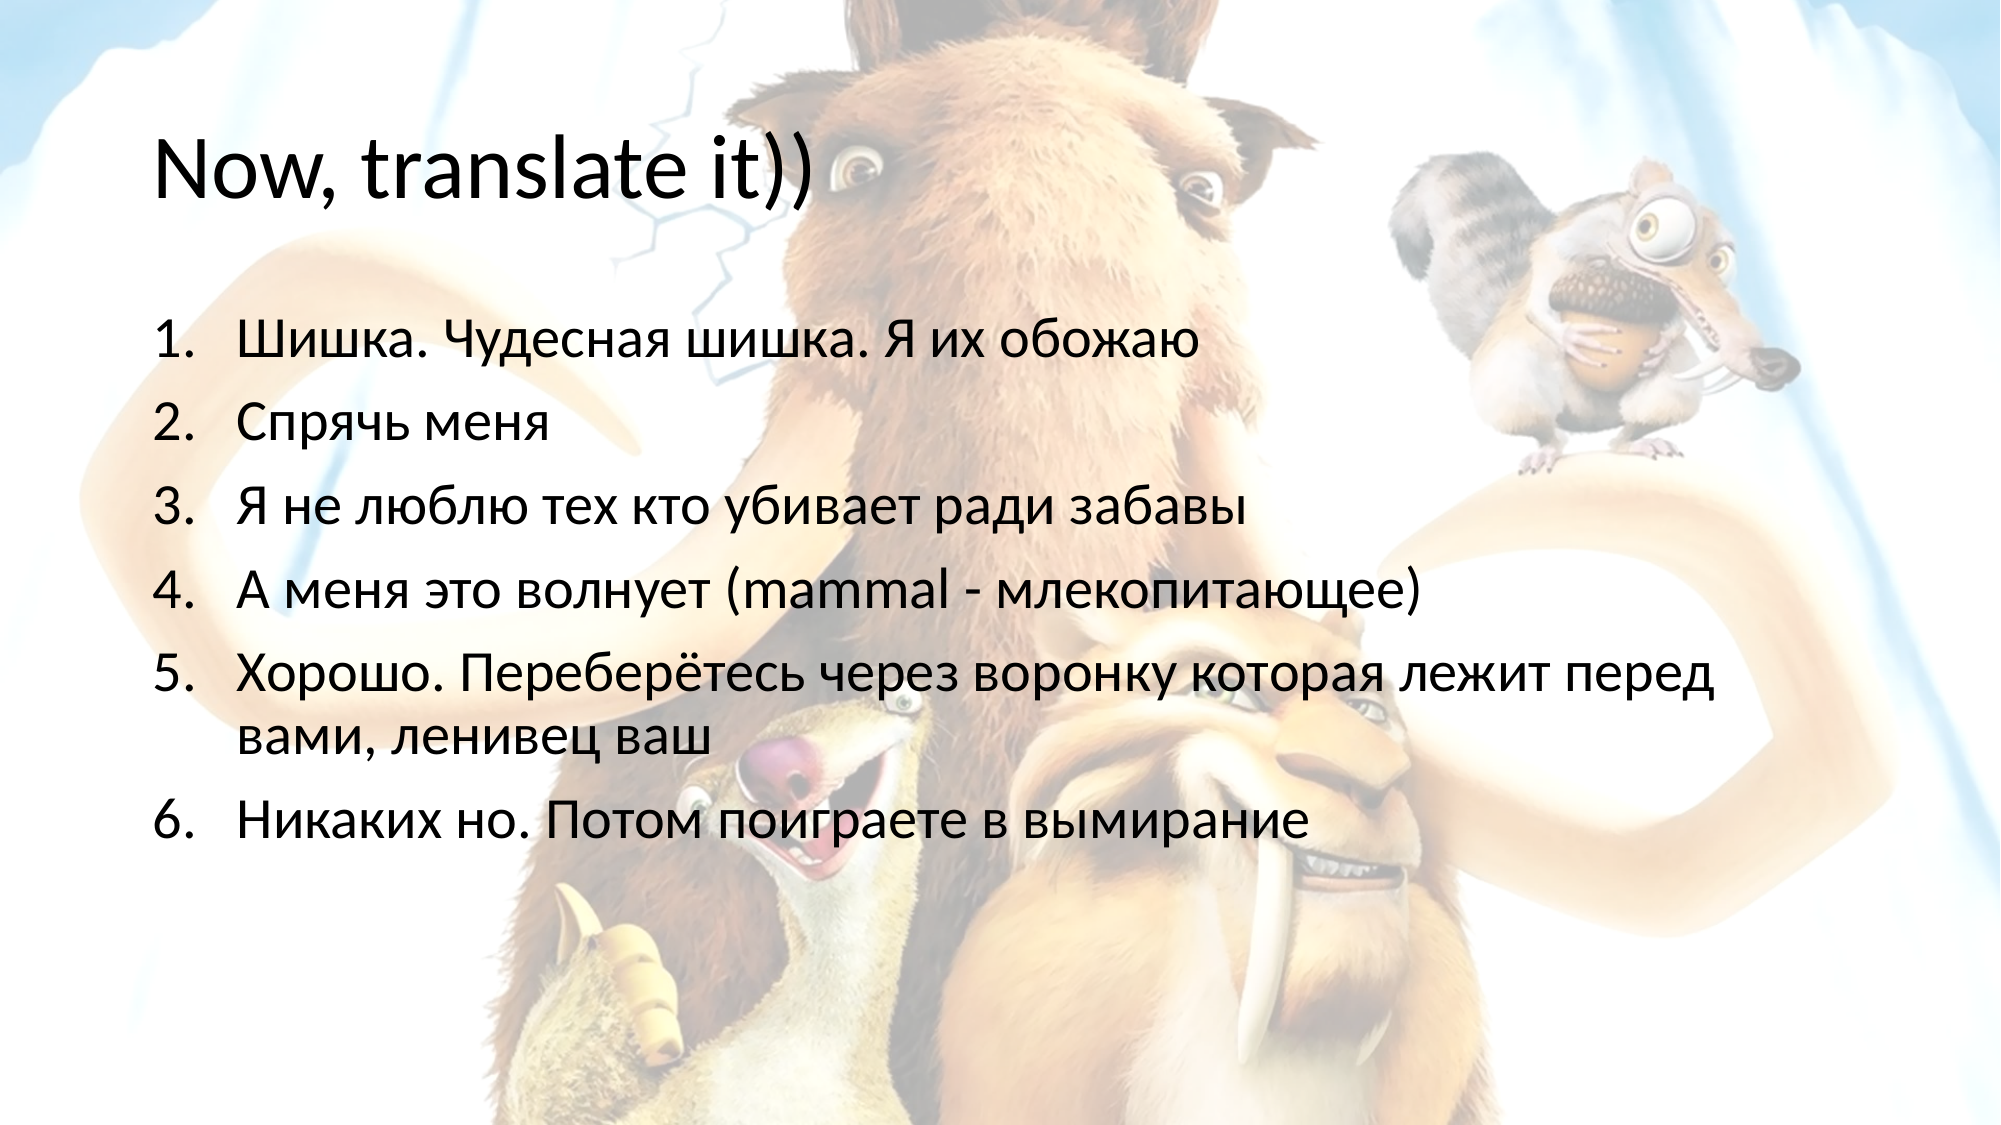

# Now, translate it))
Шишка. Чудесная шишка. Я их обожаю
Спрячь меня
Я не люблю тех кто убивает ради забавы
А меня это волнует (mammal - млекопитающее)
Хорошо. Переберётесь через воронку которая лежит перед вами, ленивец ваш
Никаких но. Потом поиграете в вымирание